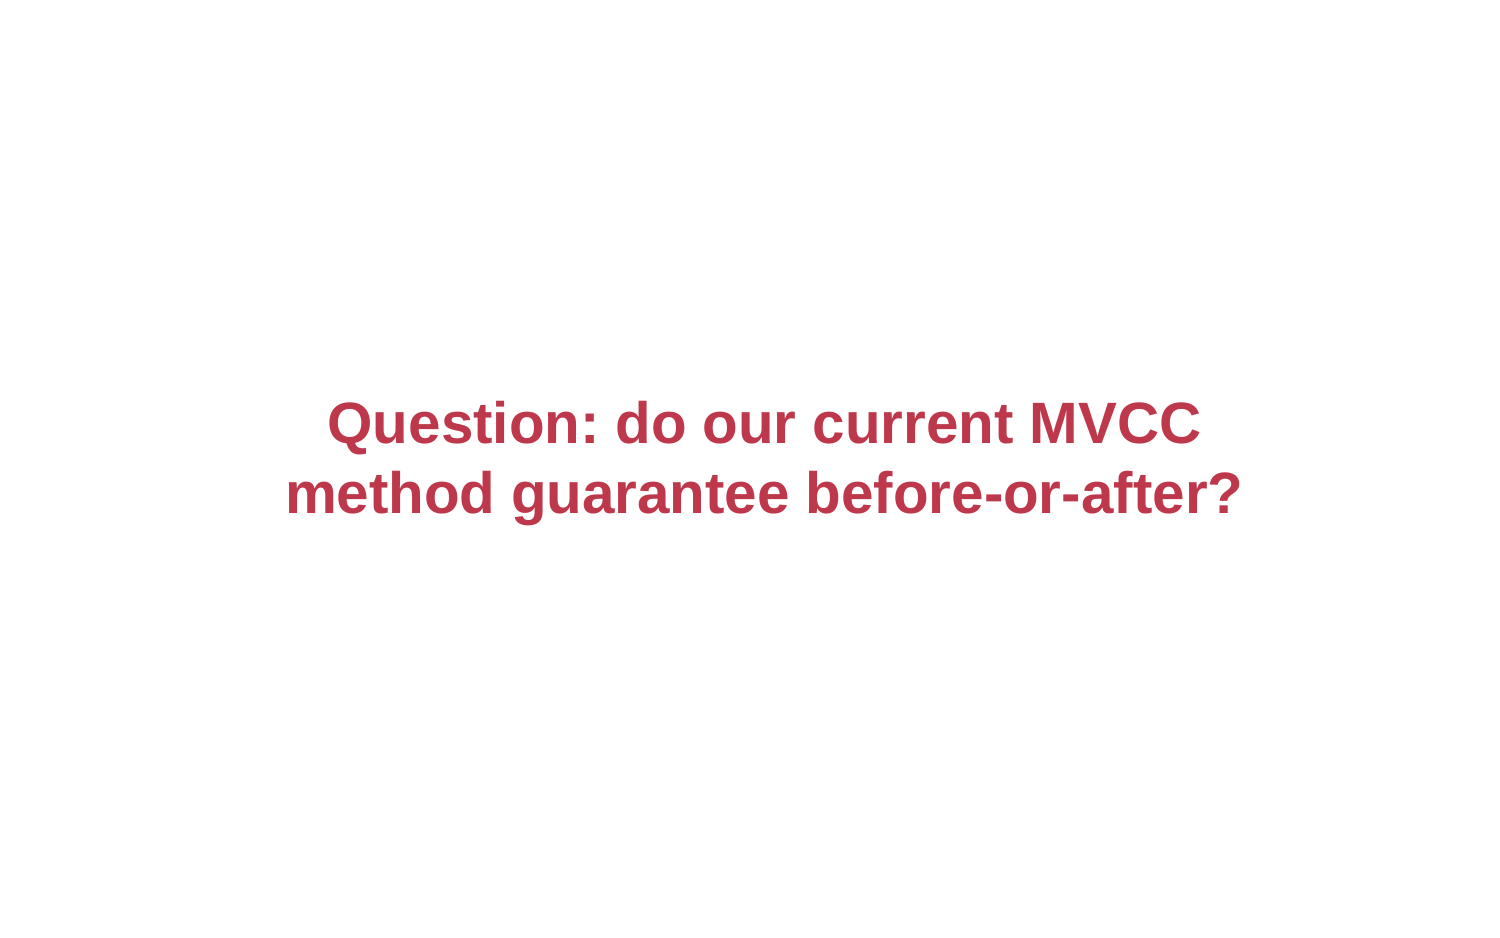

#
Question: do our current MVCC method guarantee before-or-after?